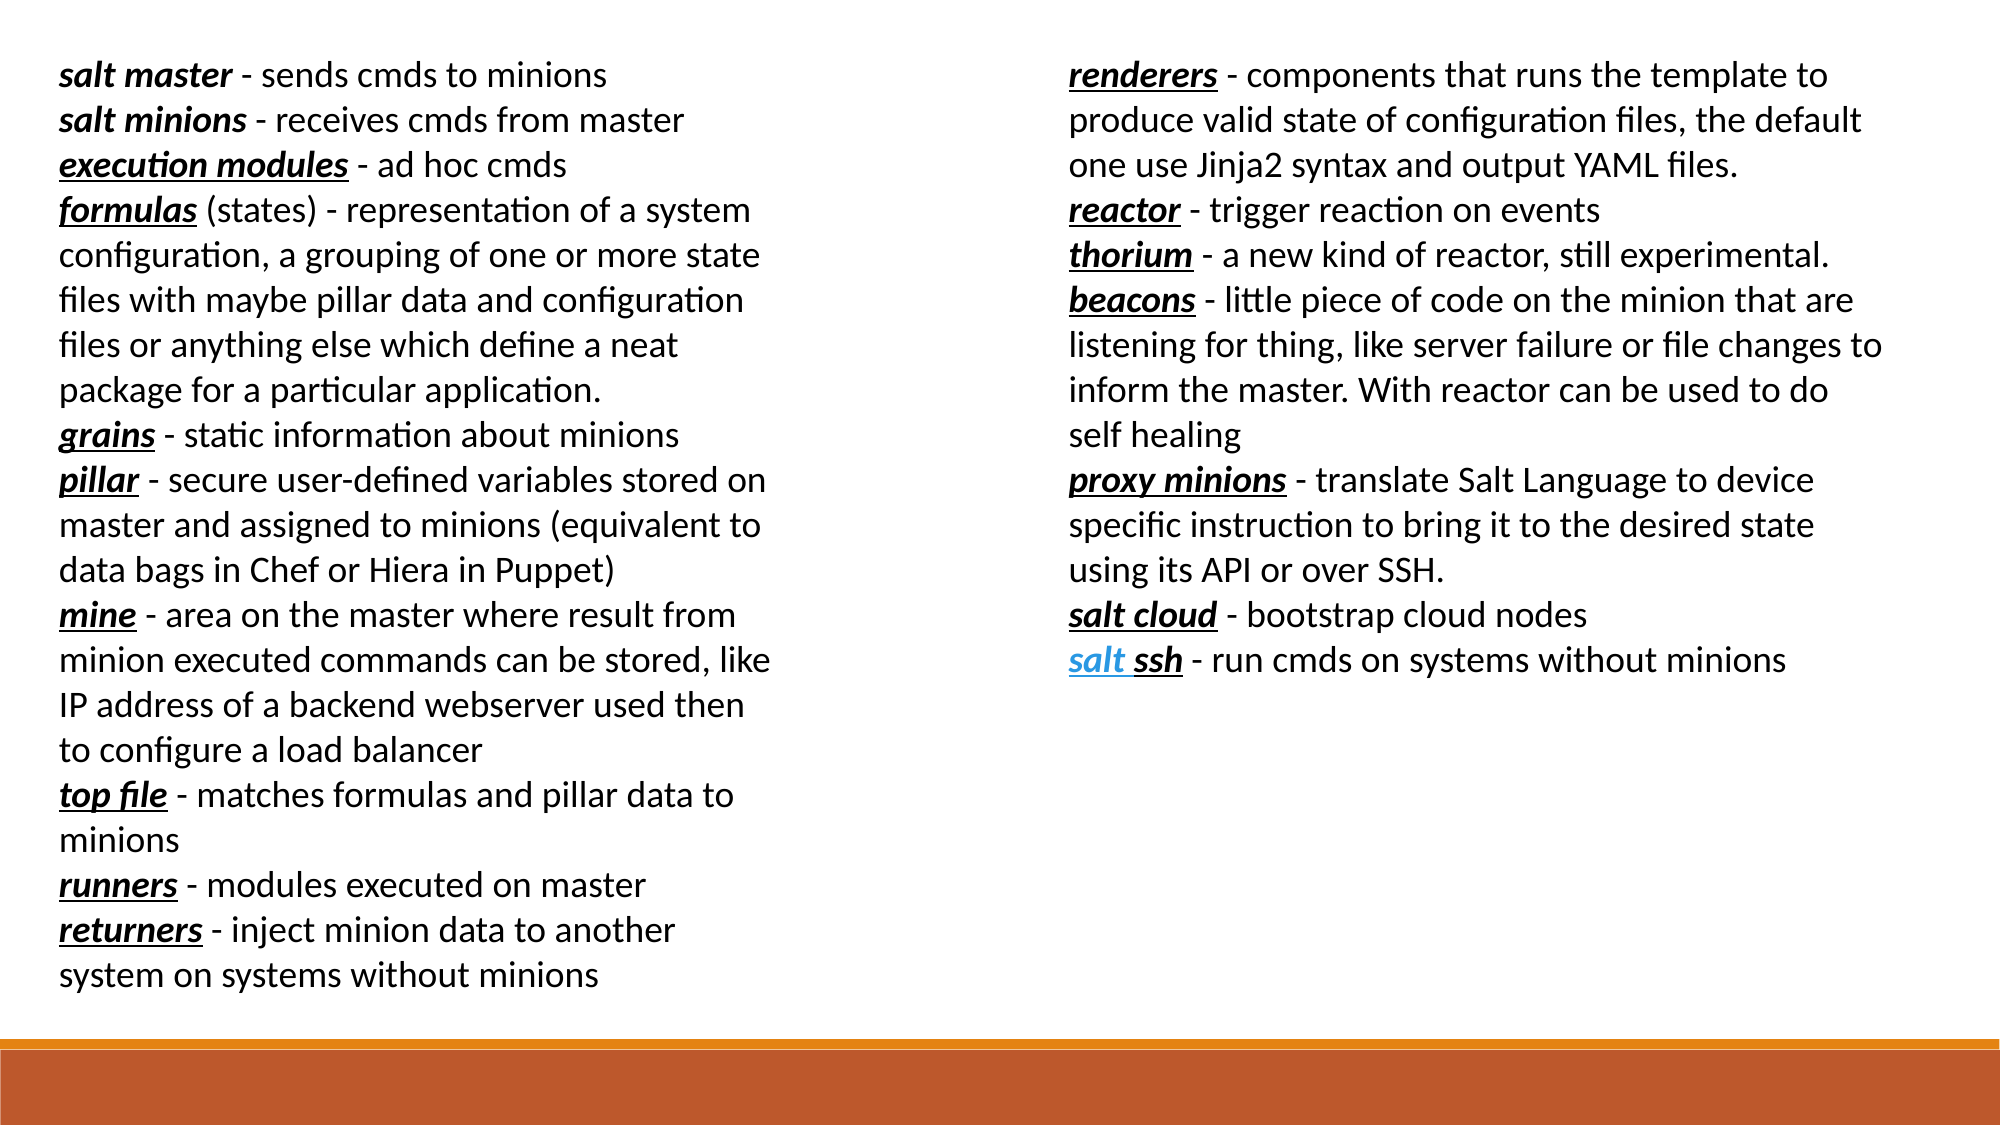

salt master - sends cmds to minions
salt minions - receives cmds from master
execution modules - ad hoc cmds
formulas (states) - representation of a system configuration, a grouping of one or more state files with maybe pillar data and configuration files or anything else which define a neat package for a particular application.
grains - static information about minions
pillar - secure user-defined variables stored on master and assigned to minions (equivalent to data bags in Chef or Hiera in Puppet)
mine - area on the master where result from minion executed commands can be stored, like IP address of a backend webserver used then to configure a load balancer
top file - matches formulas and pillar data to minions
runners - modules executed on master
returners - inject minion data to another system on systems without minions

renderers - components that runs the template to produce valid state of configuration files, the default one use Jinja2 syntax and output YAML files.
reactor - trigger reaction on events
thorium - a new kind of reactor, still experimental.
beacons - little piece of code on the minion that are listening for thing, like server failure or file changes to inform the master. With reactor can be used to do self healing
proxy minions - translate Salt Language to device specific instruction to bring it to the desired state using its API or over SSH.
salt cloud - bootstrap cloud nodes
salt ssh - run cmds on systems without minions